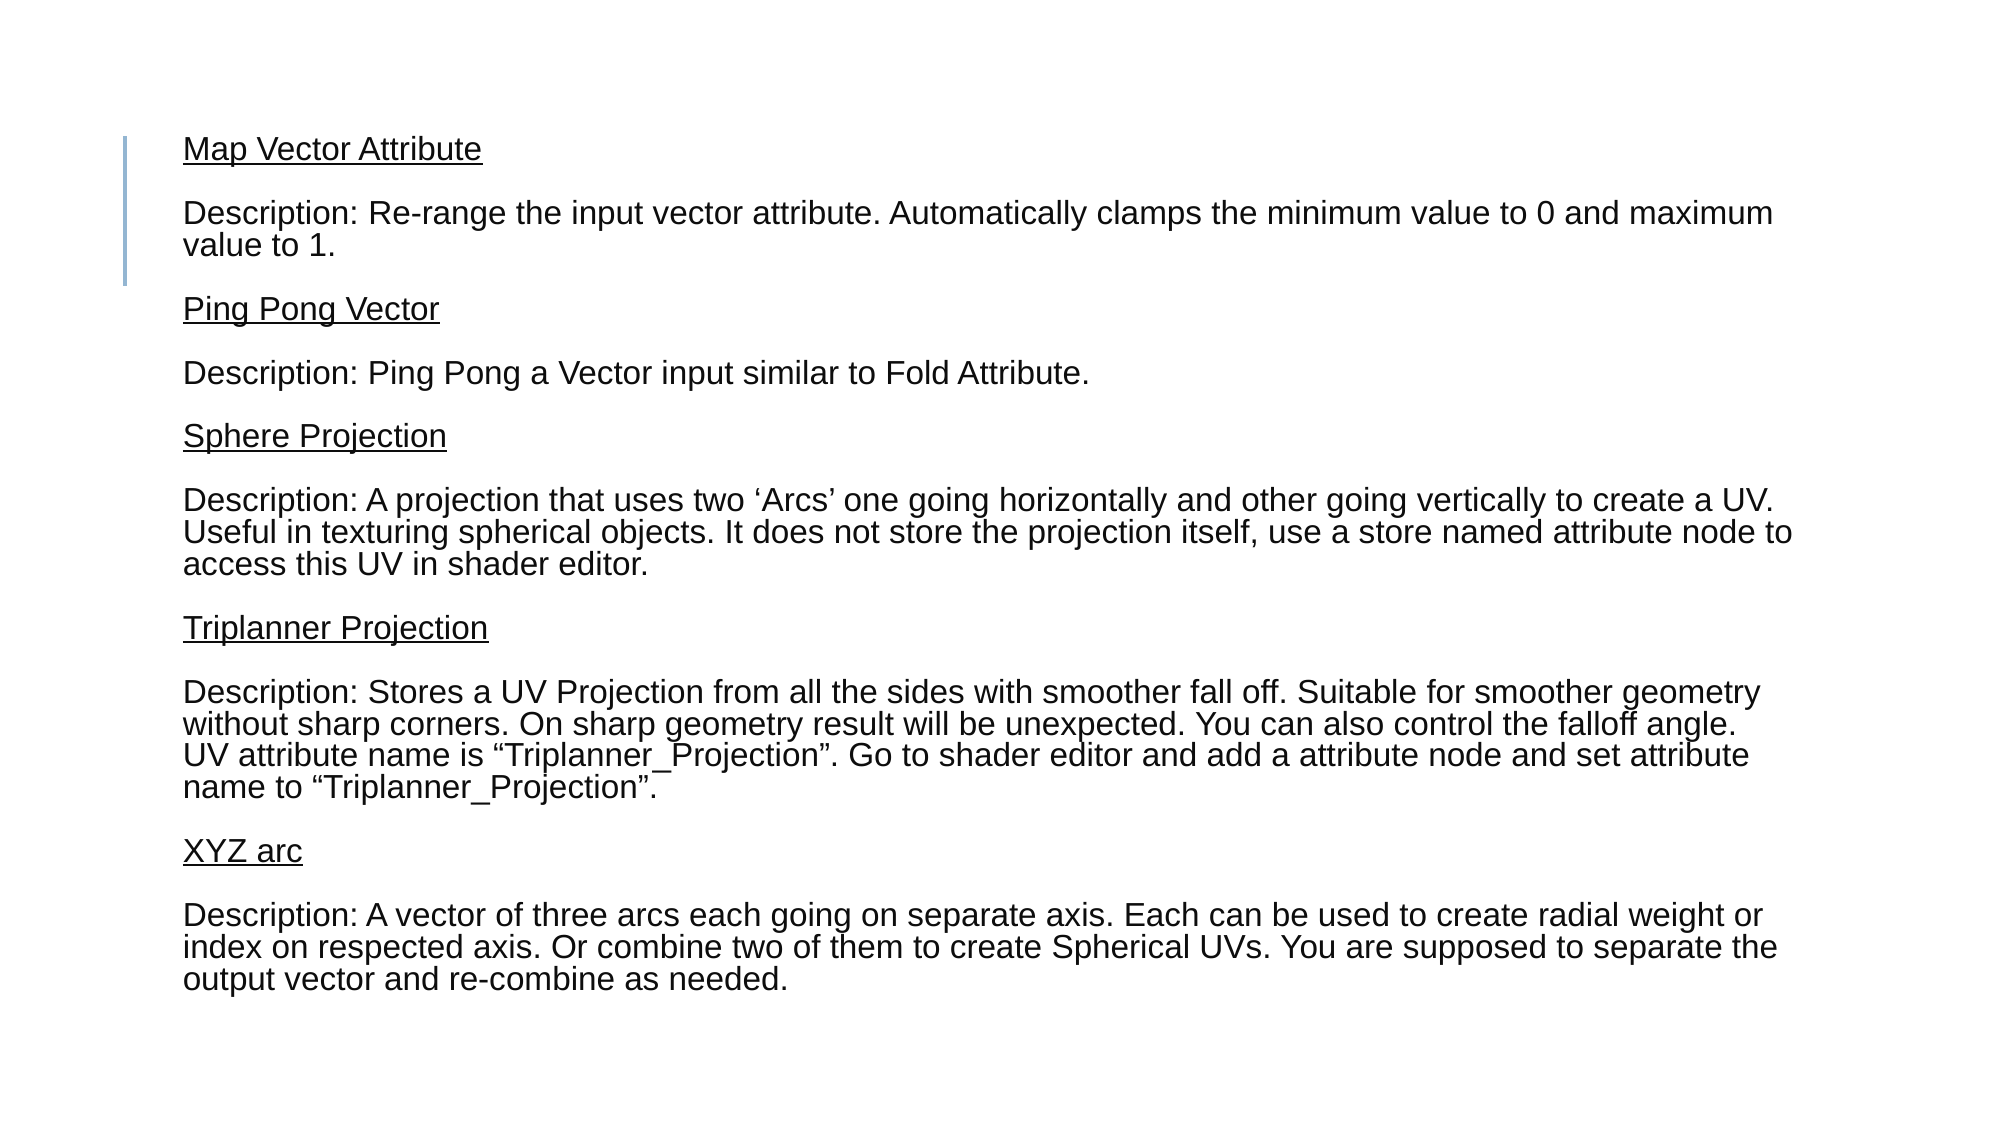

# Map Vector Attribute Description: Re-range the input vector attribute. Automatically clamps the minimum value to 0 and maximum value to 1. Ping Pong Vector Description: Ping Pong a Vector input similar to Fold Attribute. Sphere Projection Description: A projection that uses two ‘Arcs’ one going horizontally and other going vertically to create a UV. Useful in texturing spherical objects. It does not store the projection itself, use a store named attribute node to access this UV in shader editor. Triplanner Projection Description: Stores a UV Projection from all the sides with smoother fall off. Suitable for smoother geometry without sharp corners. On sharp geometry result will be unexpected. You can also control the falloff angle. UV attribute name is “Triplanner_Projection”. Go to shader editor and add a attribute node and set attribute name to “Triplanner_Projection”. XYZ arc Description: A vector of three arcs each going on separate axis. Each can be used to create radial weight or index on respected axis. Or combine two of them to create Spherical UVs. You are supposed to separate the output vector and re-combine as needed.